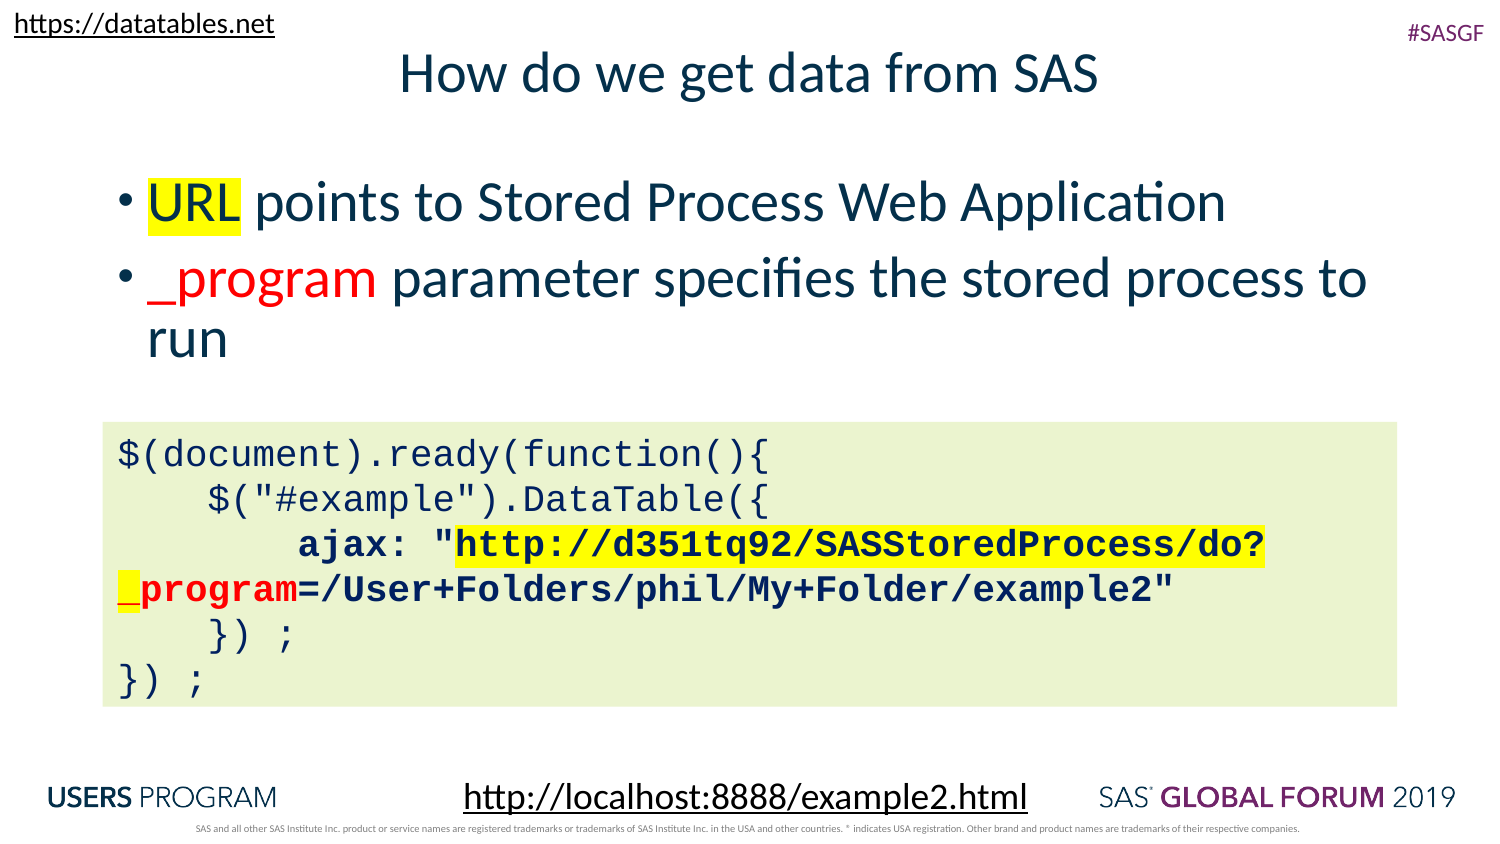

https://datatables.net
# How do we get data from SAS

URL points to Stored Process Web Application
_program parameter specifies the stored process to run
$(document).ready(function(){
    $("#example").DataTable({
        ajax: "http://d351tq92/SASStoredProcess/do?_program=/User+Folders/phil/My+Folder/example2"
    }) ;
}) ;
http://localhost:8888/example2.html